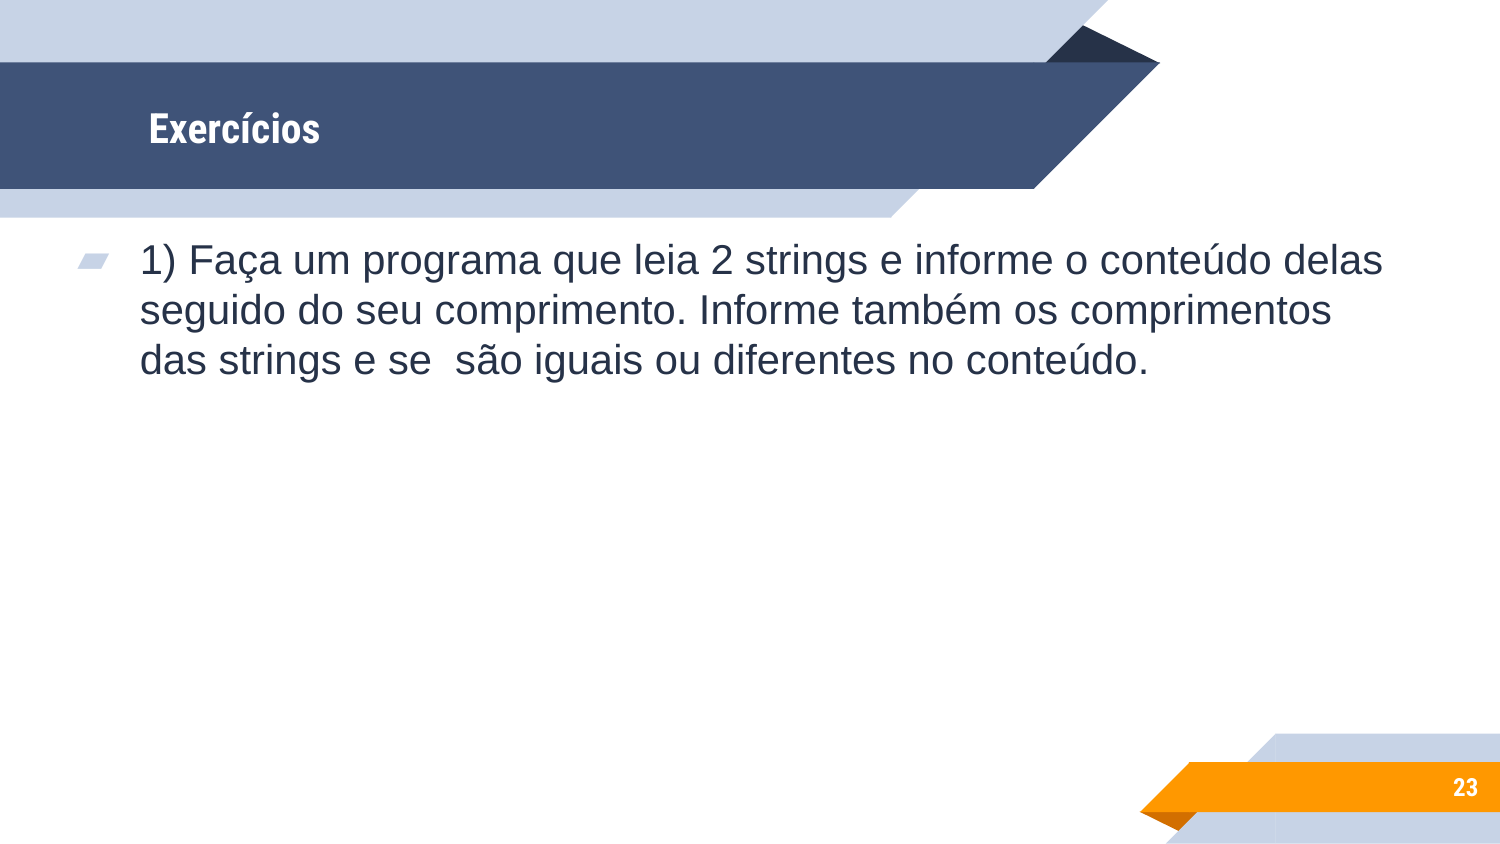

# Exercícios
1) Faça um programa que leia 2 strings e informe o conteúdo delas seguido do seu comprimento. Informe também os comprimentos das strings e se  são iguais ou diferentes no conteúdo.

23